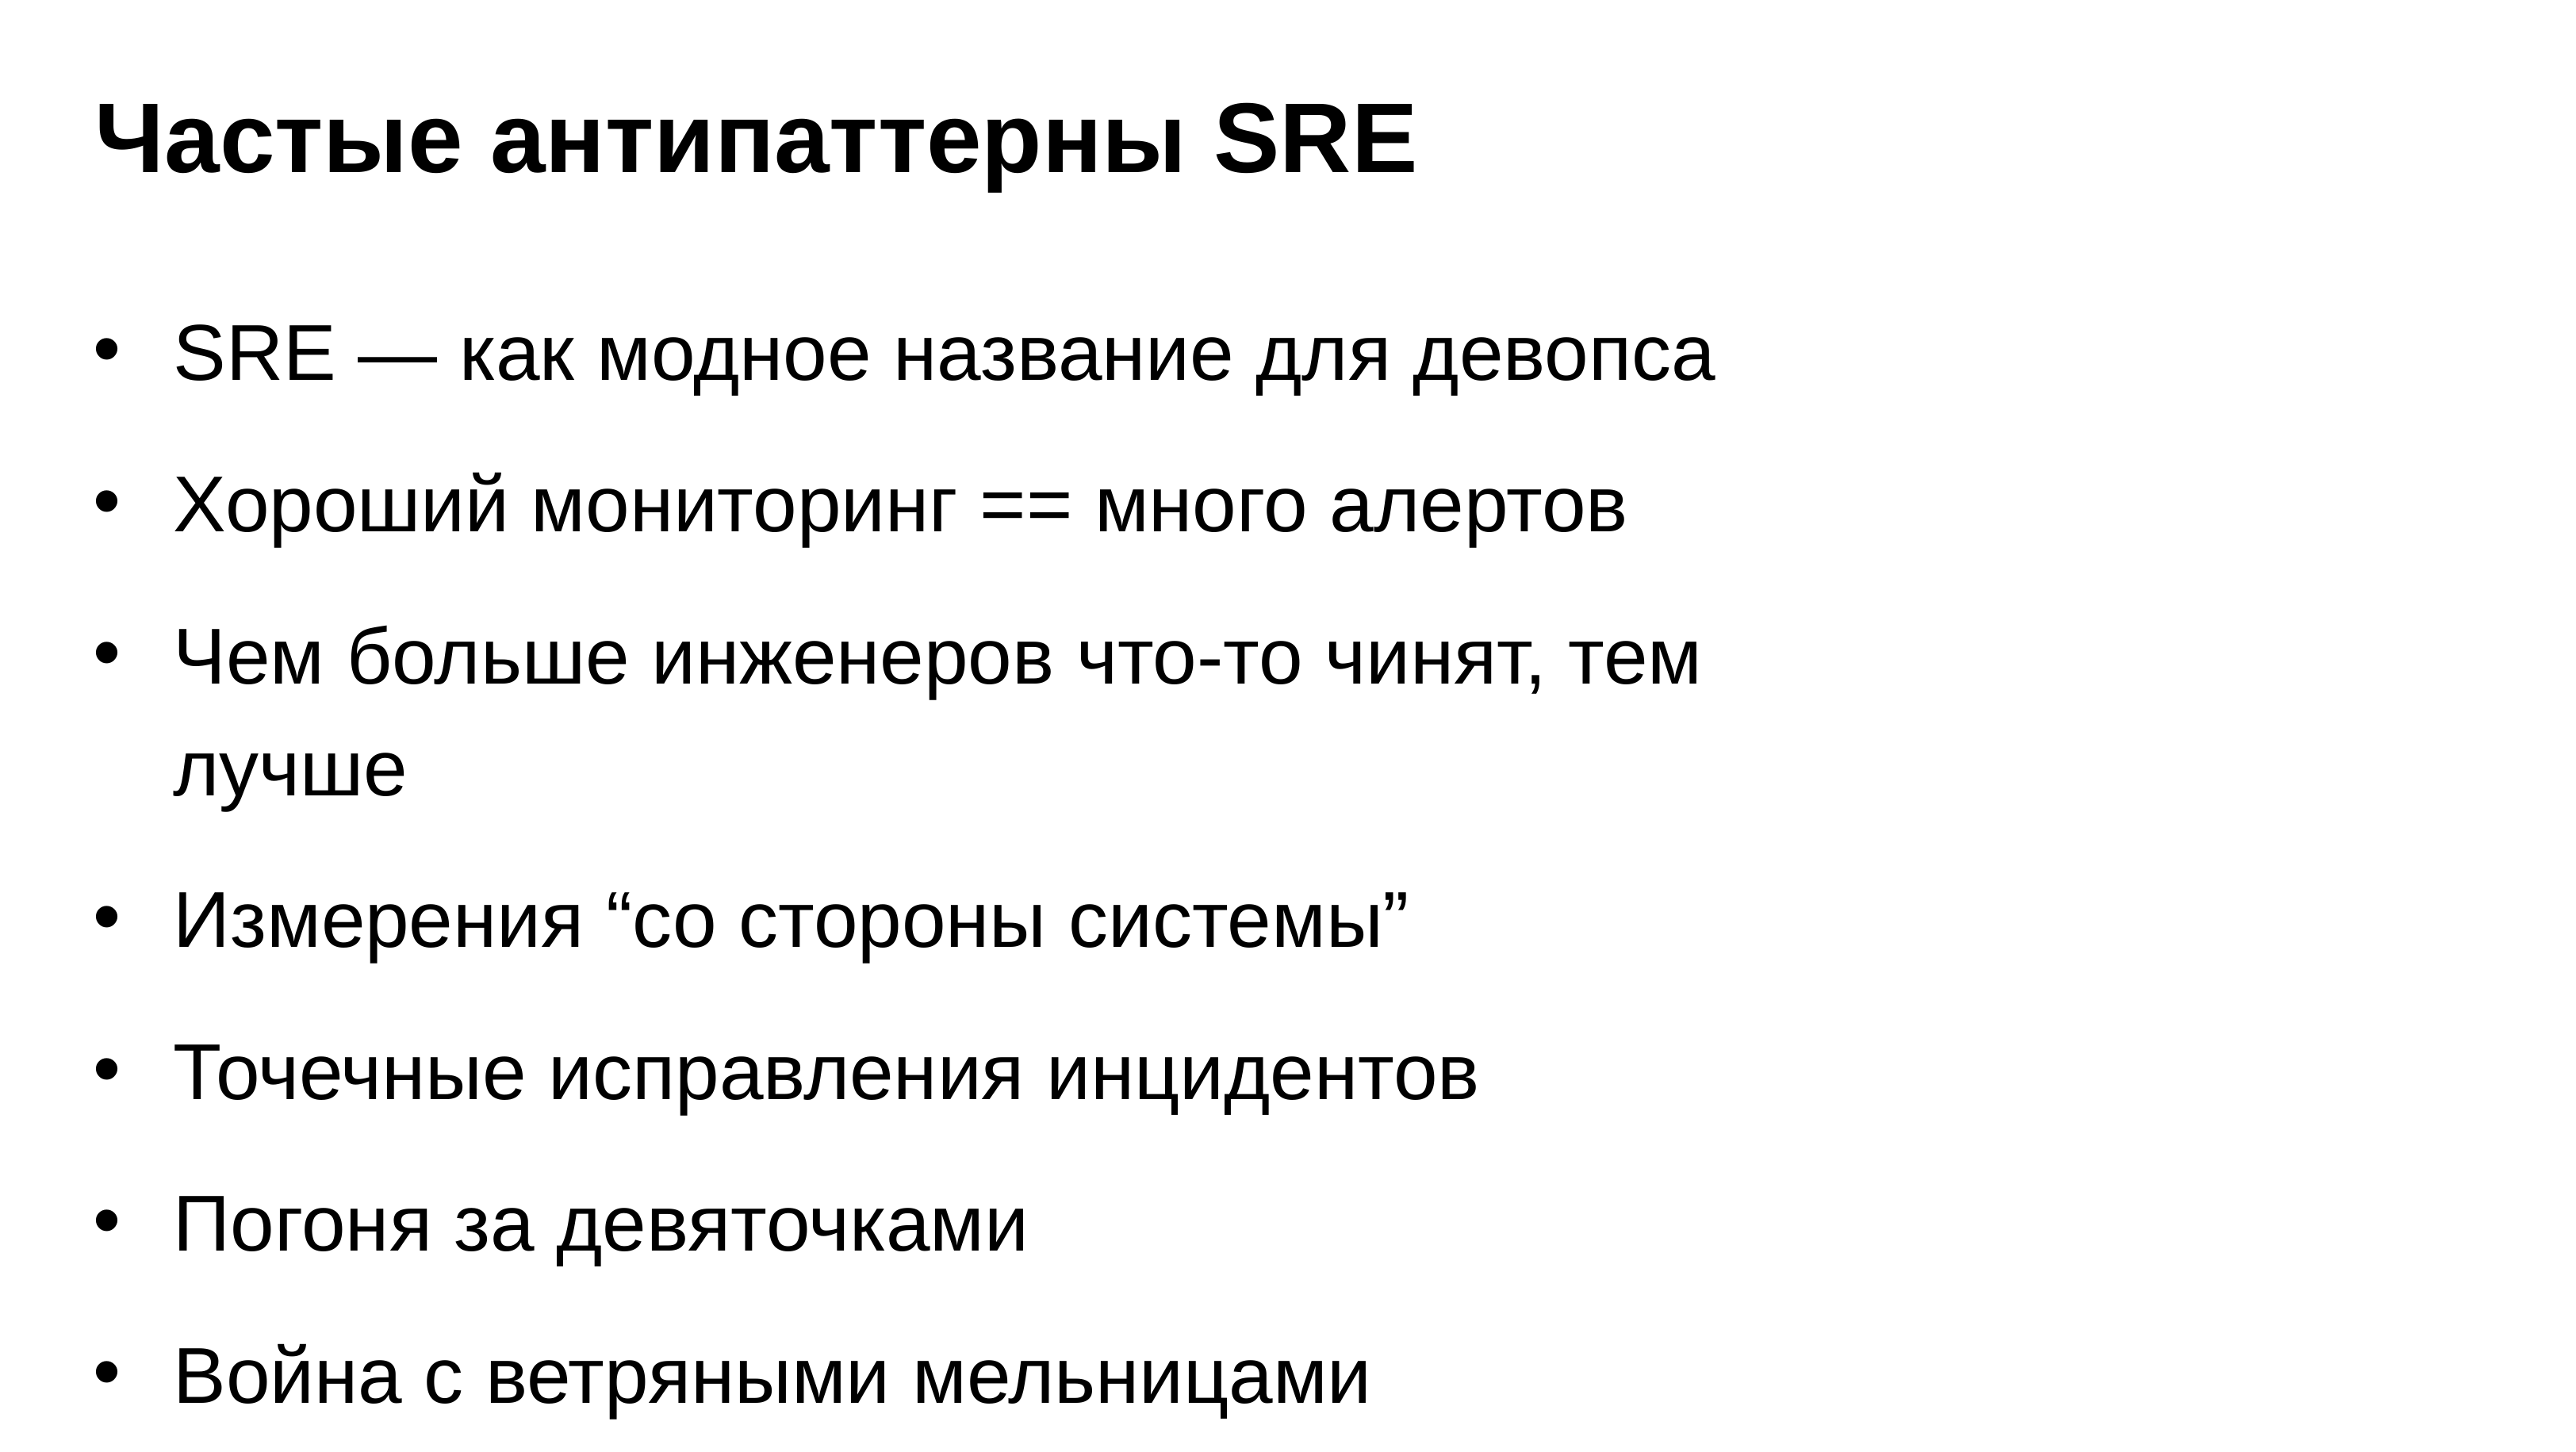

Частые антипаттерны SRE
SRE — как модное название для девопса
Хороший мониторинг == много алертов
Чем больше инженеров что-то чинят, тем лучше
Измерения “со стороны системы”
Точечные исправления инцидентов
Погоня за девяточками
Война с ветряными мельницами
19